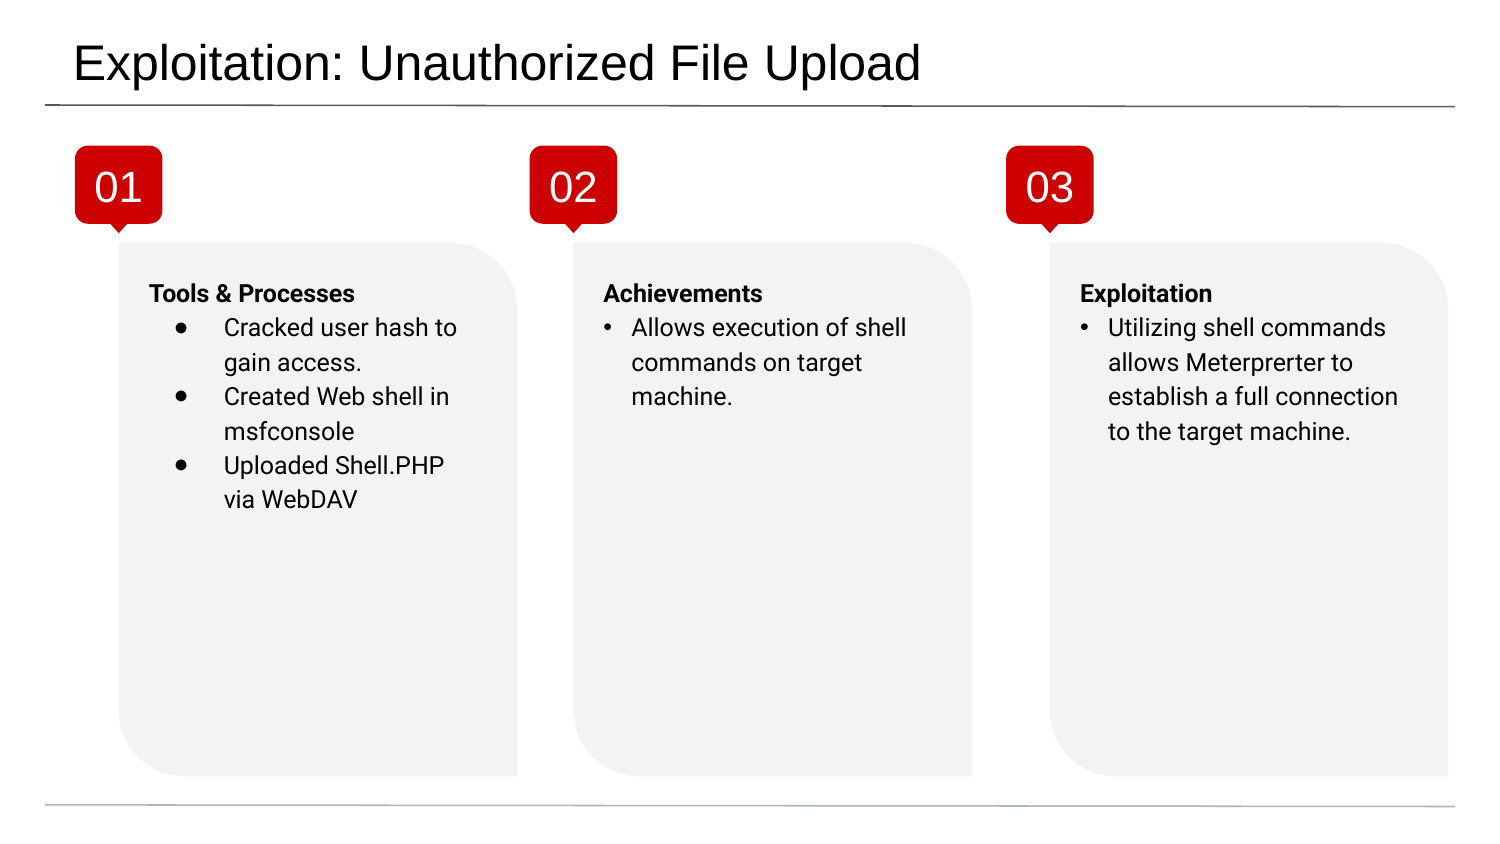

# Exploitation: Unauthorized File Upload
01

02

03

Tools & Processes
Cracked user hash to gain access.
Created Web shell in msfconsole
Uploaded Shell.PHP via WebDAV

Achievements
Allows execution of shell commands on target machine.

Exploitation
Utilizing shell commands allows Meterprerter to establish a full connection to the target machine.